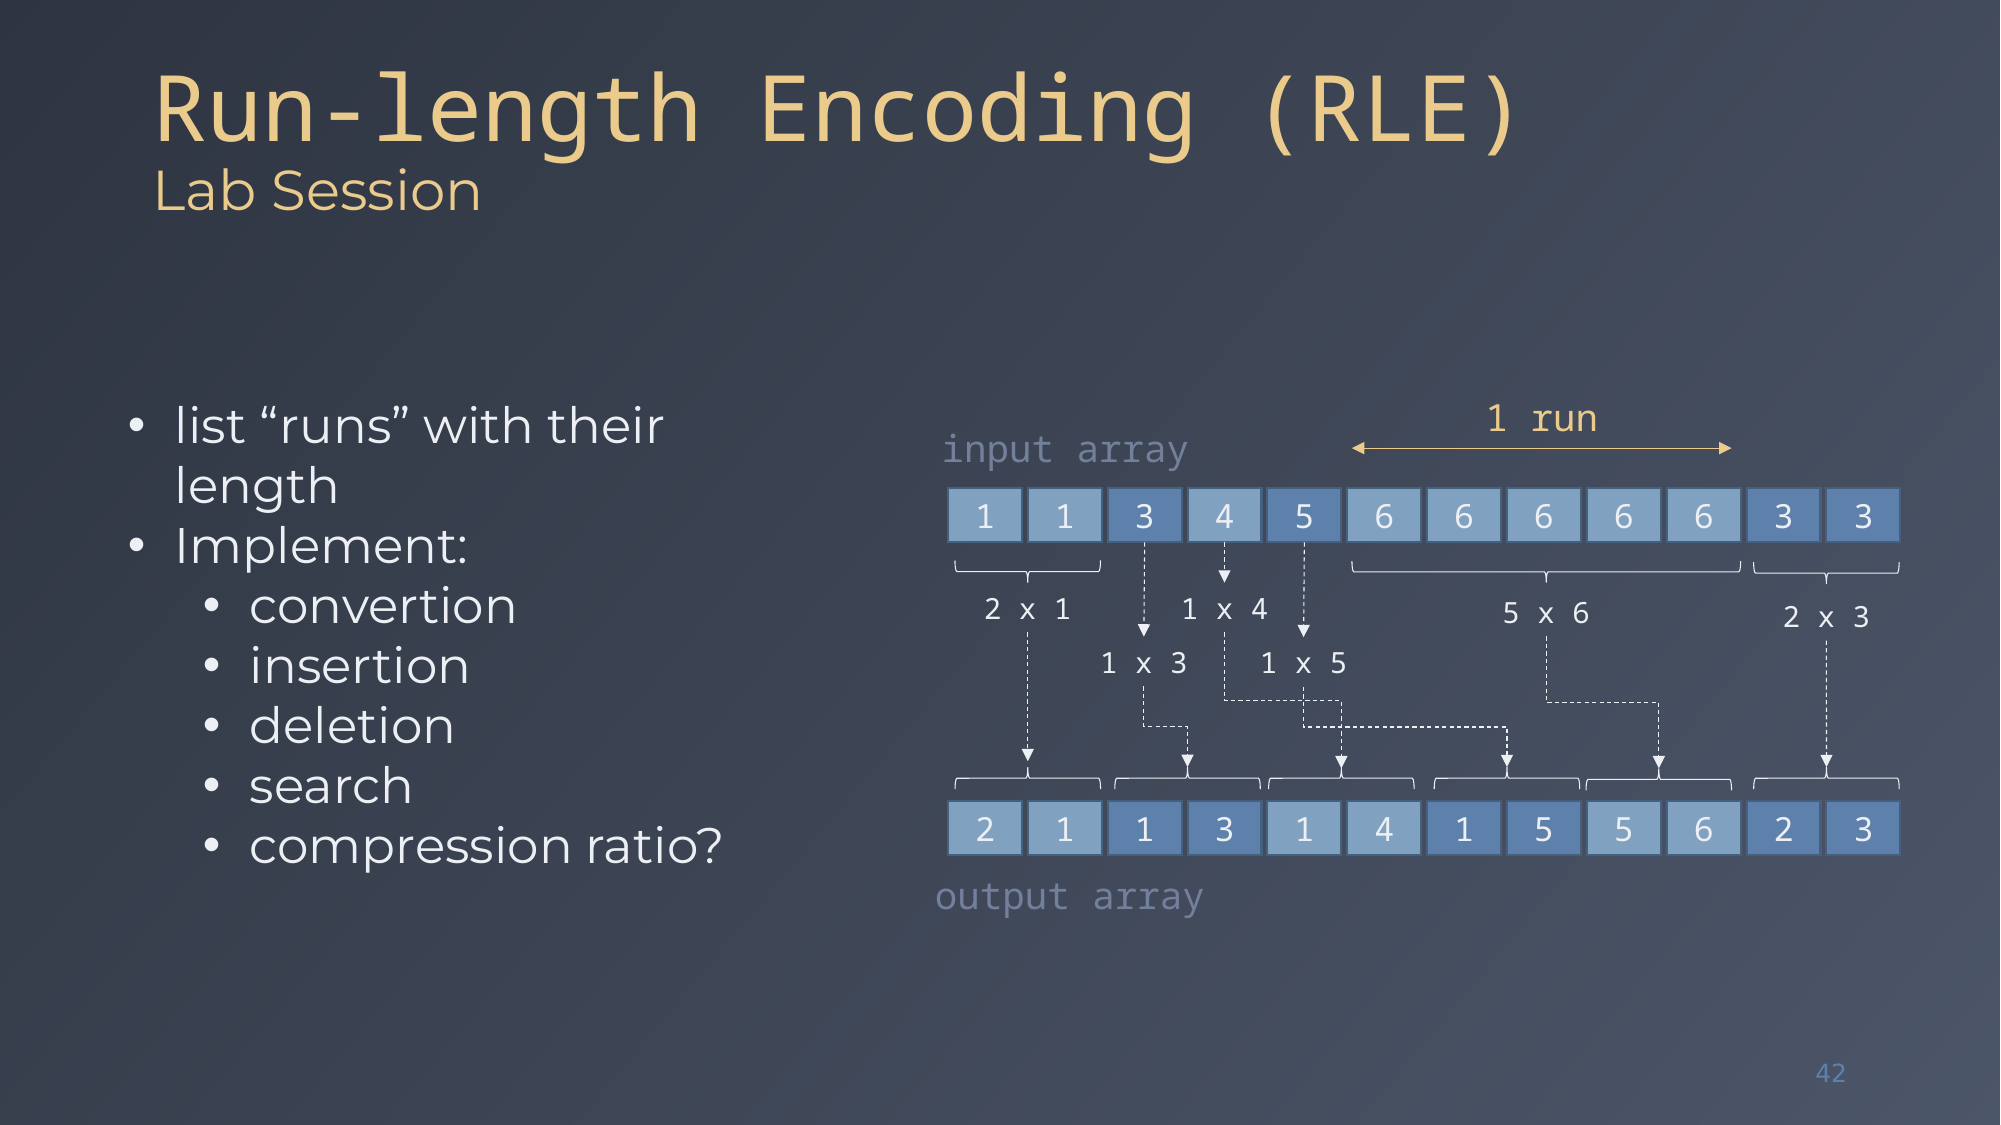

# Run-length Encoding (RLE) Lab Session

list “runs” with their length
Implement:
convertion
insertion
deletion
search
compression ratio?
1 run
input array
1
1
3
4
5
6
6
6
6
6
3
3

2 x 1
1 x 4
5 x 6
2 x 3
1 x 3
1 x 5

2
1
1
3
1
4
1
5
5
6
2
3
output array
42